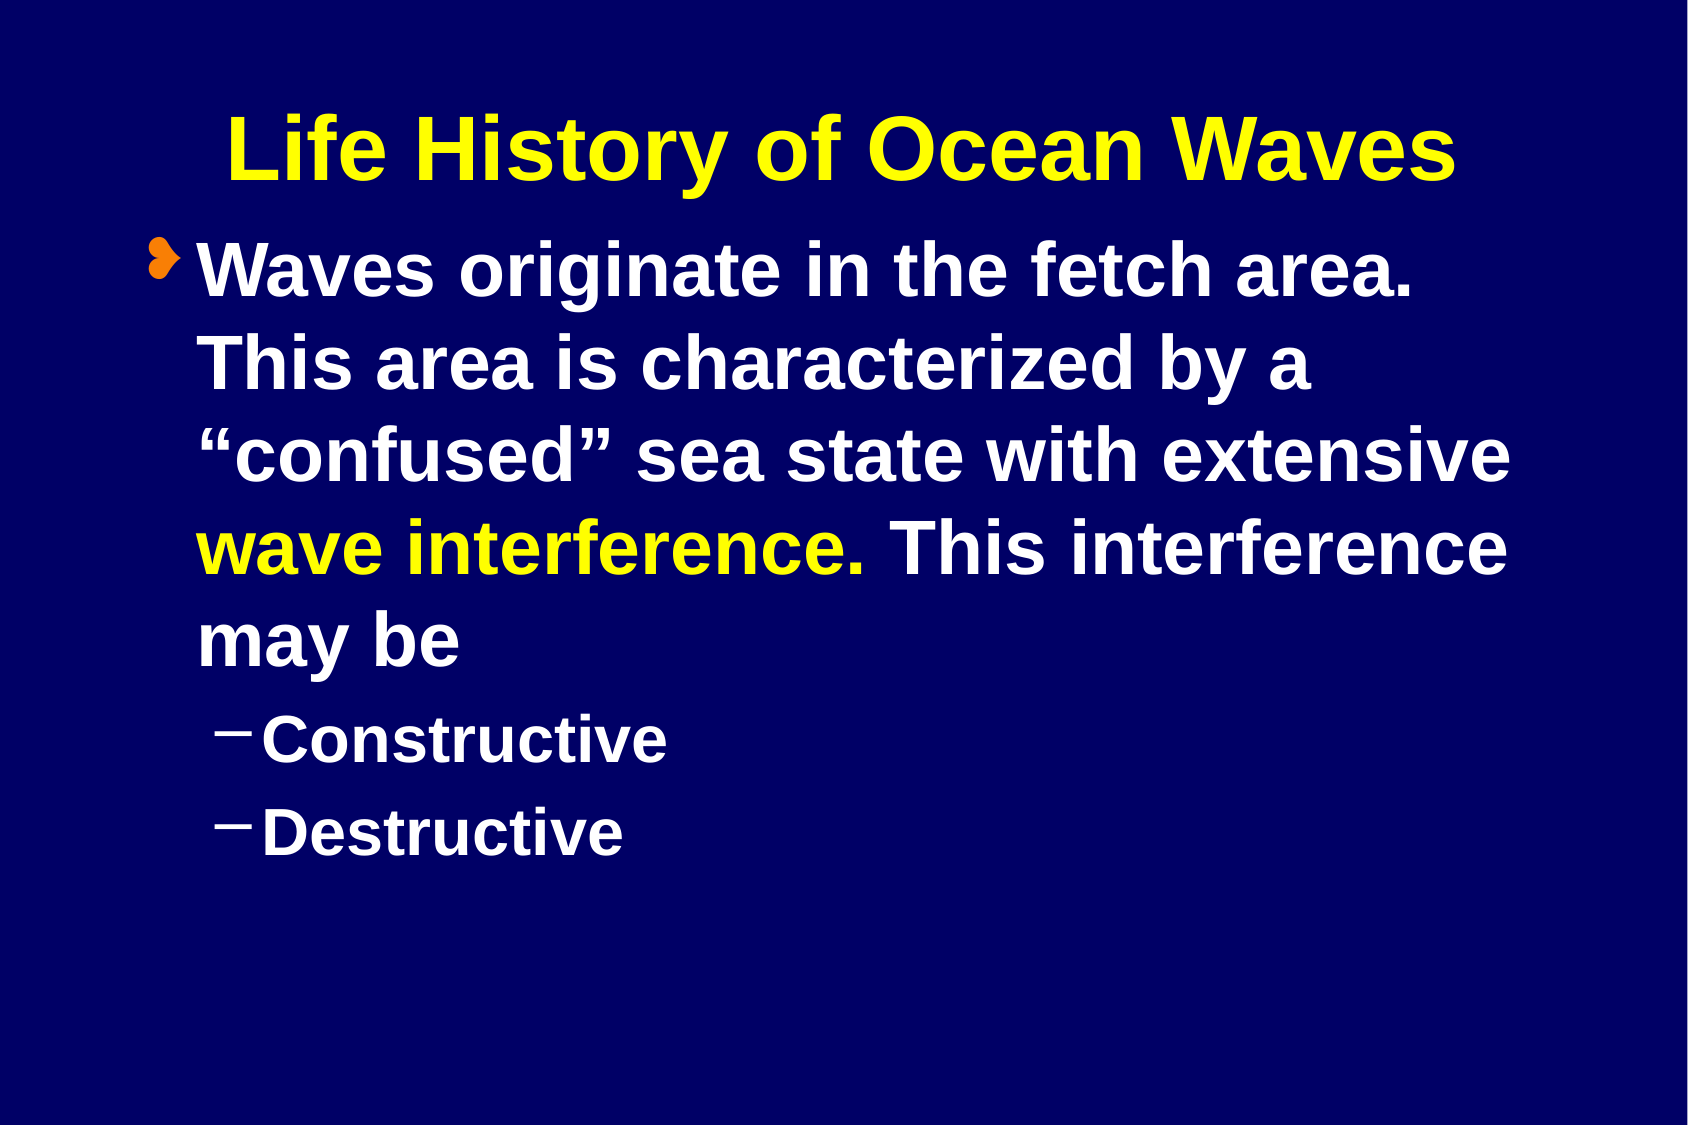

# Life History of Ocean Waves
Waves originate in the fetch area. This area is characterized by a “confused” sea state with extensive wave interference. This interference may be
Constructive
Destructive